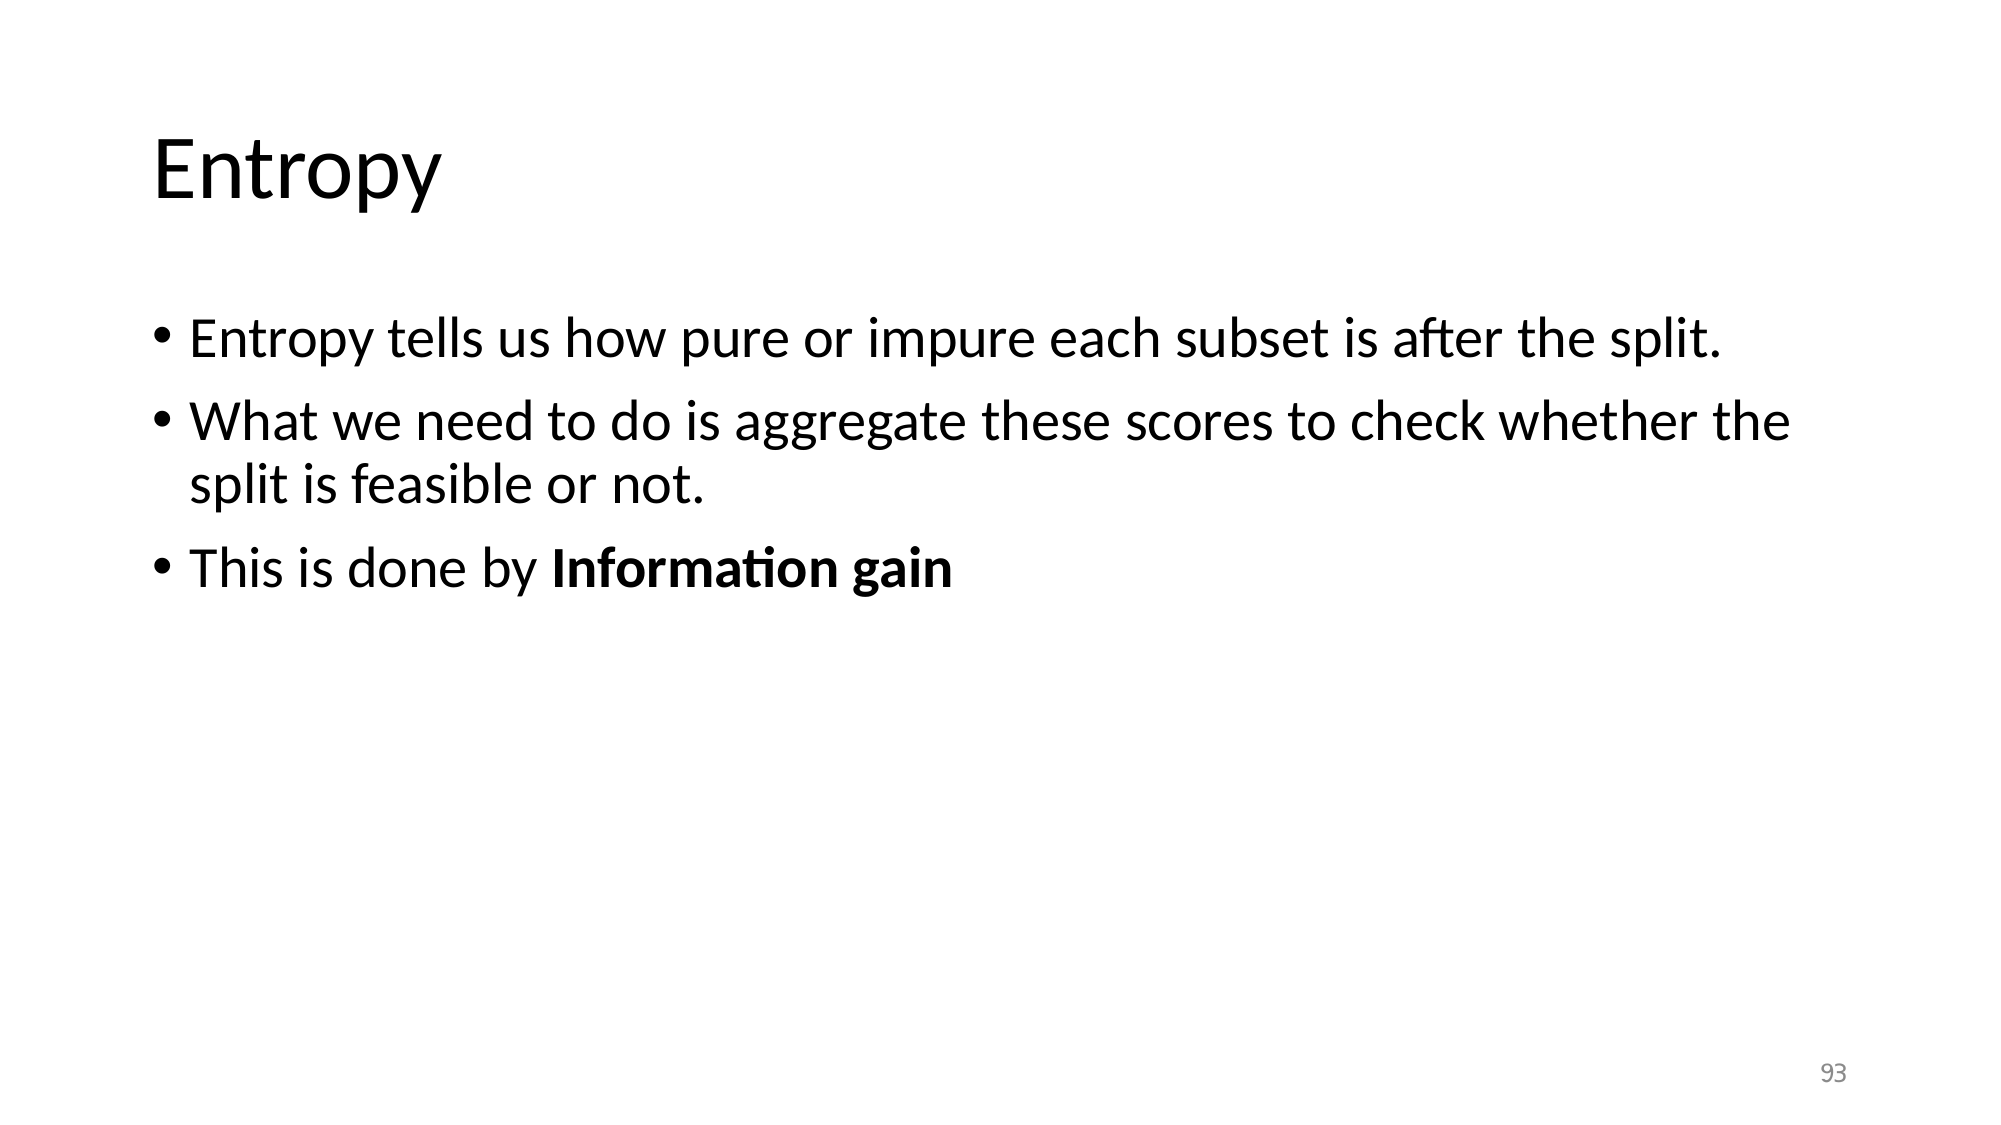

# Entropy
Entropy tells us how pure or impure each subset is after the split.
What we need to do is aggregate these scores to check whether the split is feasible or not.
This is done by Information gain
93